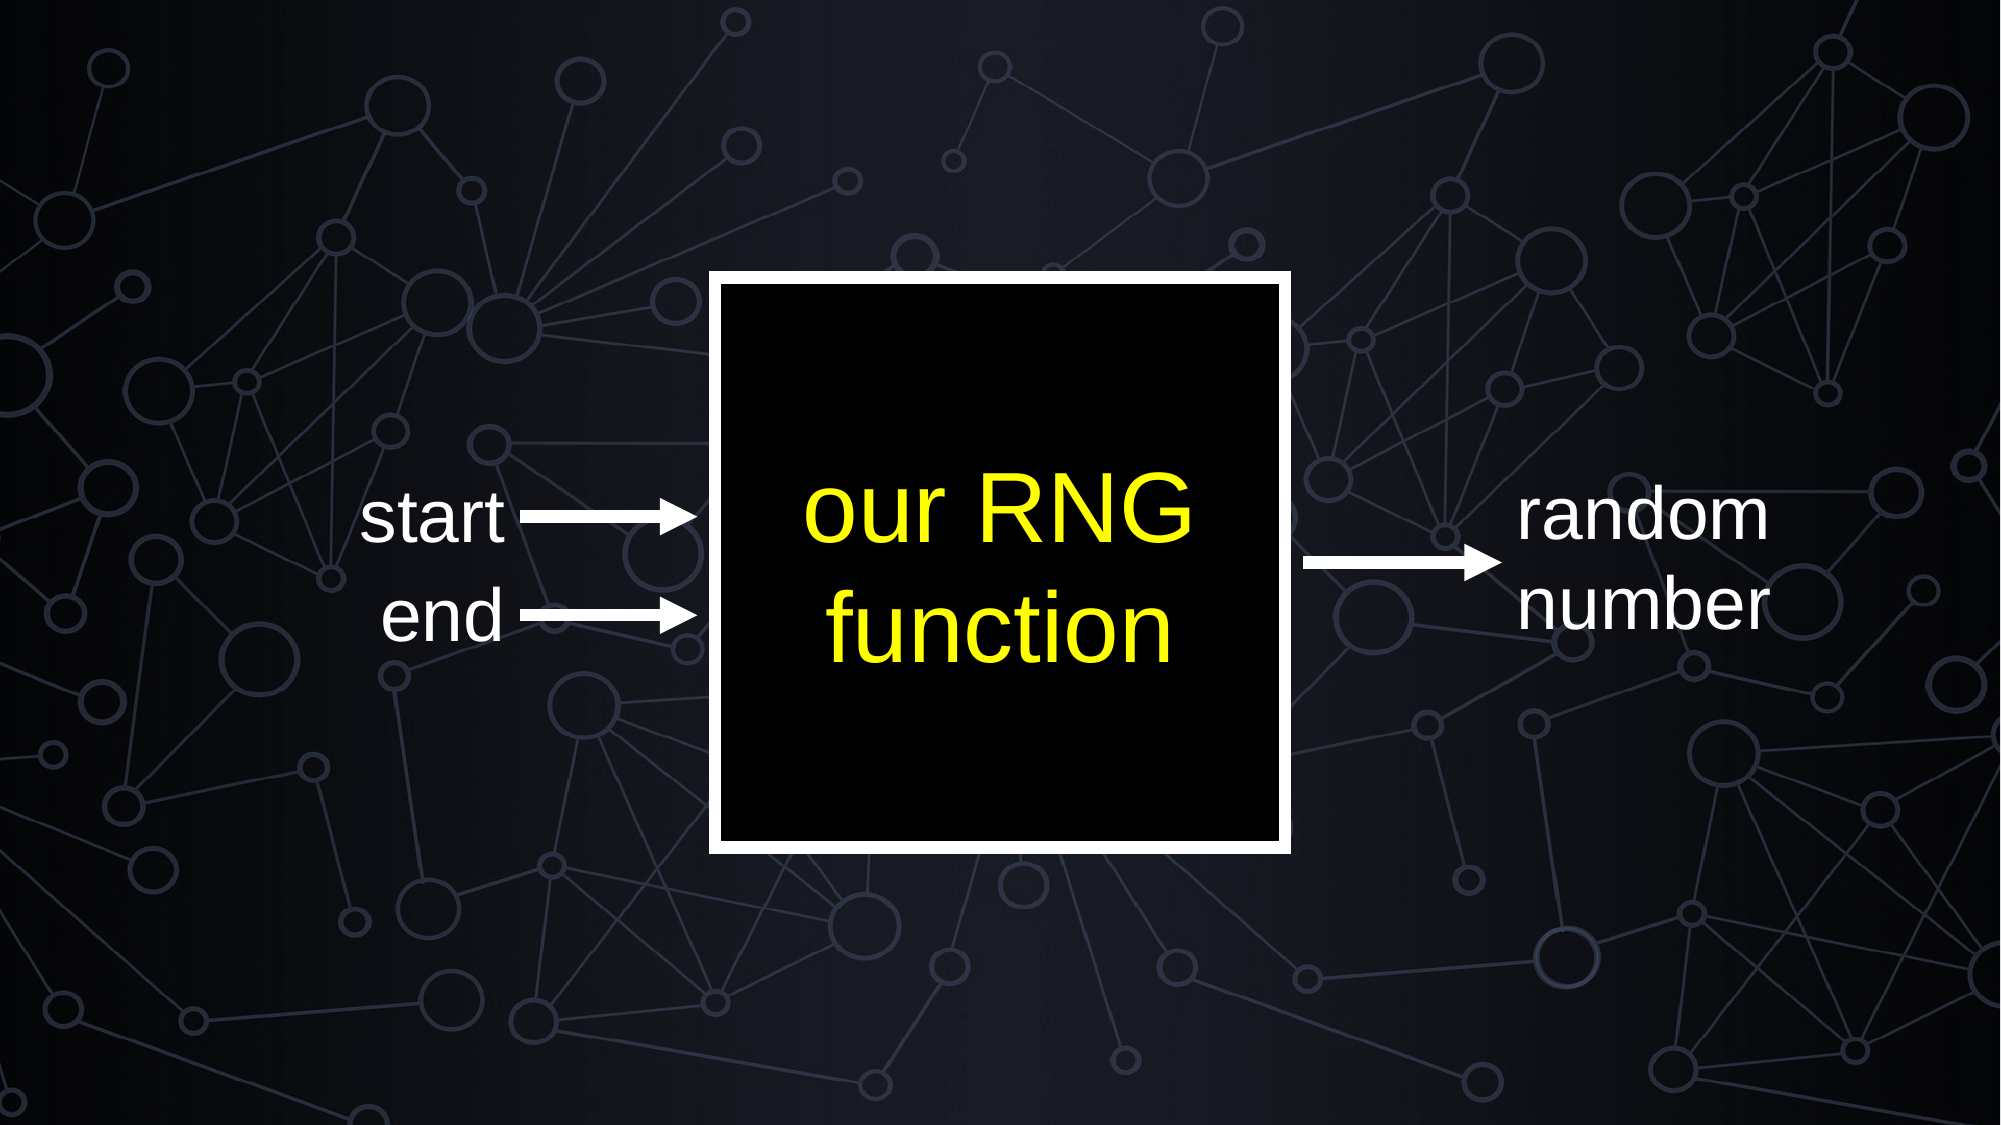

our RNG function
random number
start
end